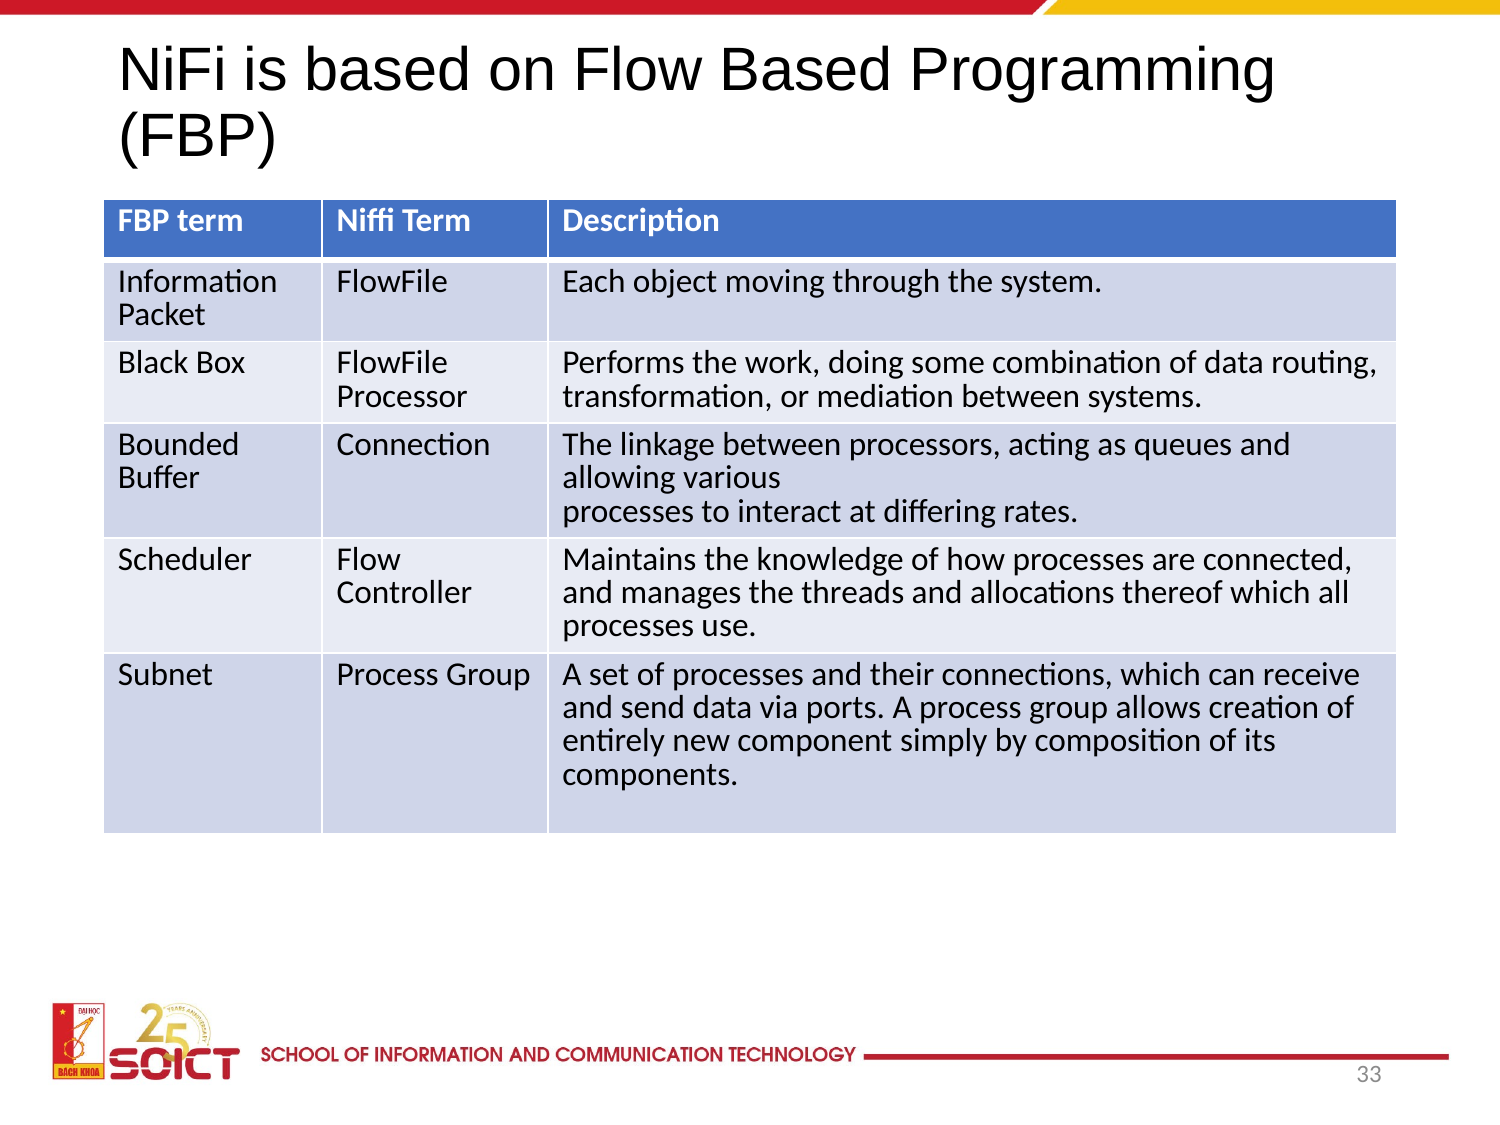

# NiFi is based on Flow Based Programming (FBP)
| FBP term | Niffi Term | Description |
| --- | --- | --- |
| Information Packet | FlowFile | Each object moving through the system. |
| Black Box | FlowFile Processor | Performs the work, doing some combination of data routing, transformation, or mediation between systems. |
| Bounded Buffer | Connection | The linkage between processors, acting as queues and allowing various processes to interact at differing rates. |
| Scheduler | Flow Controller | Maintains the knowledge of how processes are connected, and manages the threads and allocations thereof which all processes use. |
| Subnet | Process Group | A set of processes and their connections, which can receive and send data via ports. A process group allows creation of entirely new component simply by composition of its components. |
33